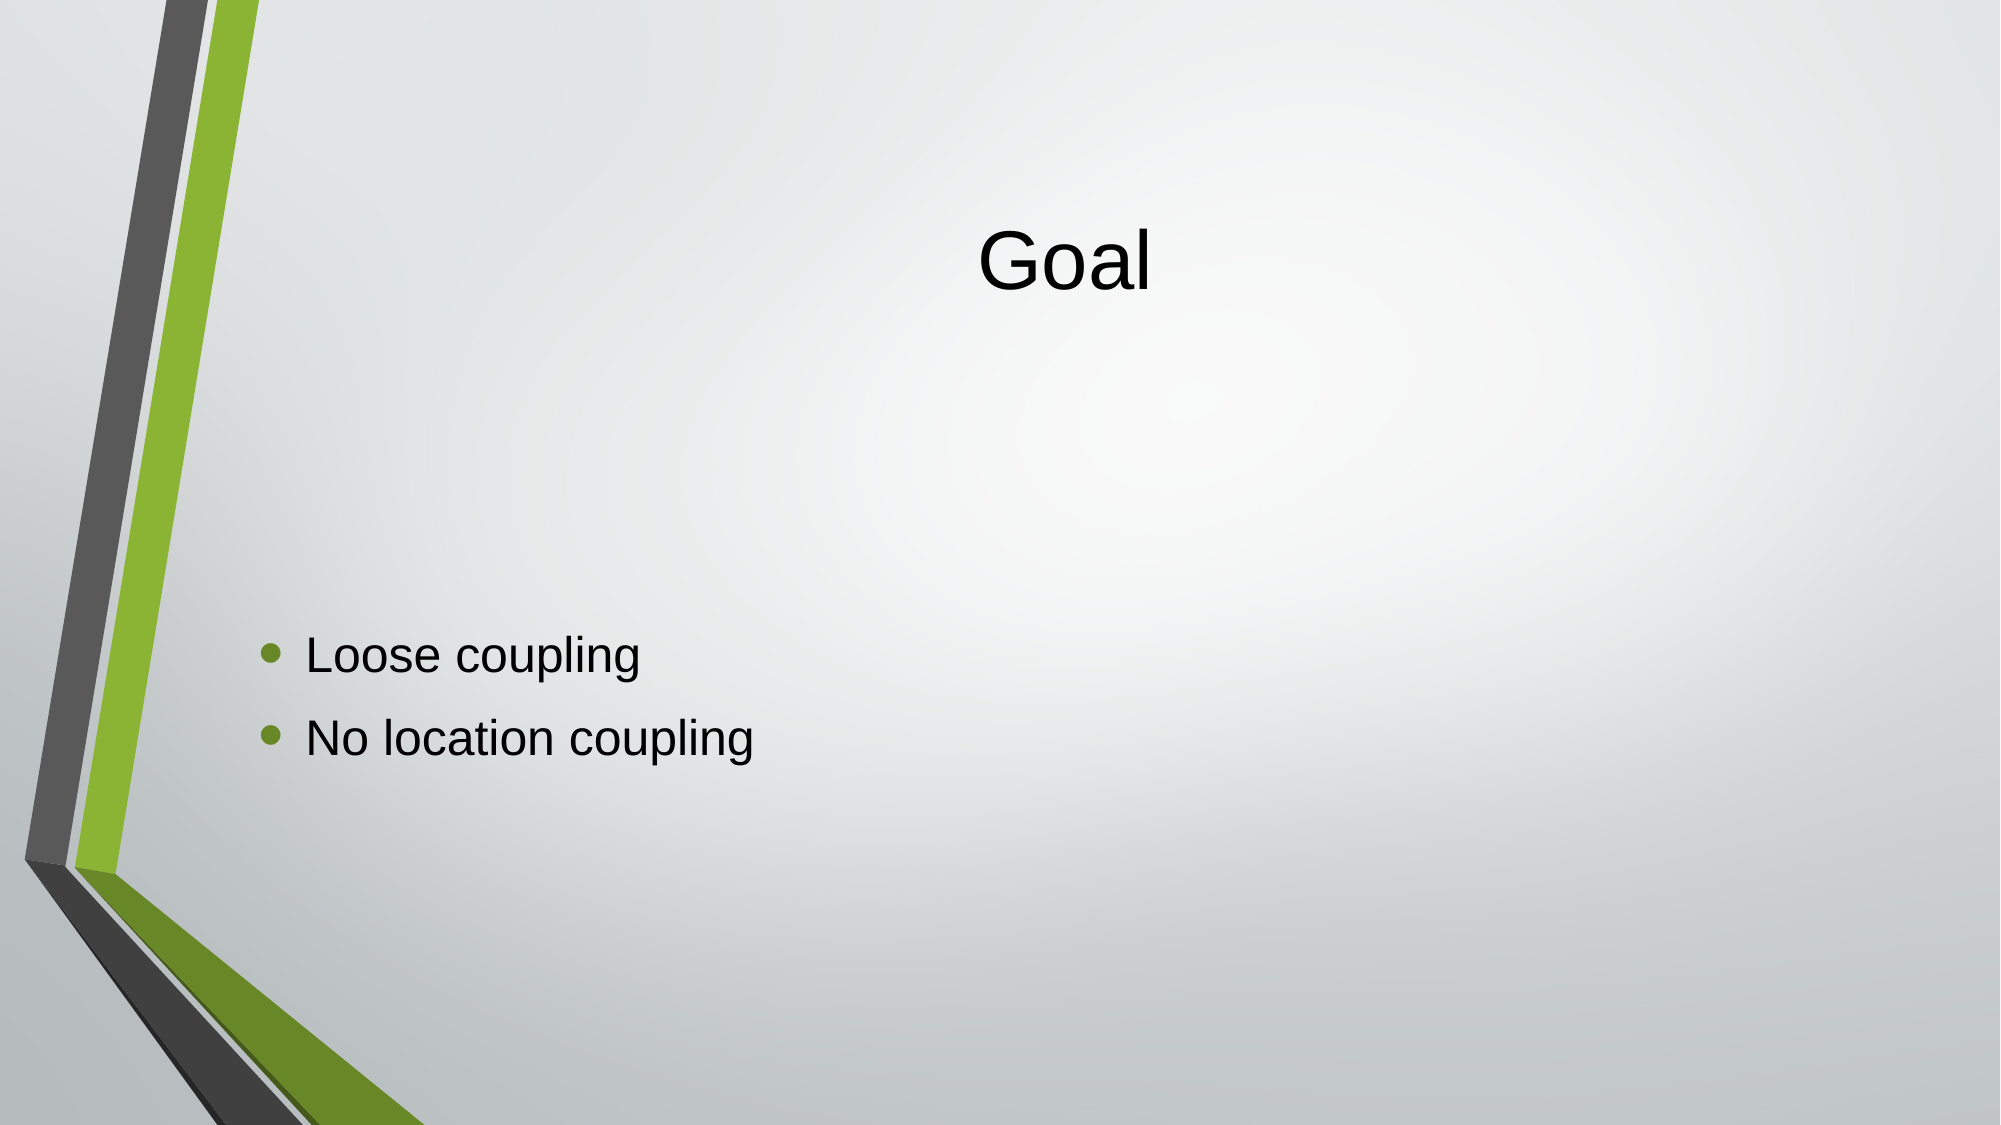

# Goal
Loose coupling
No location coupling